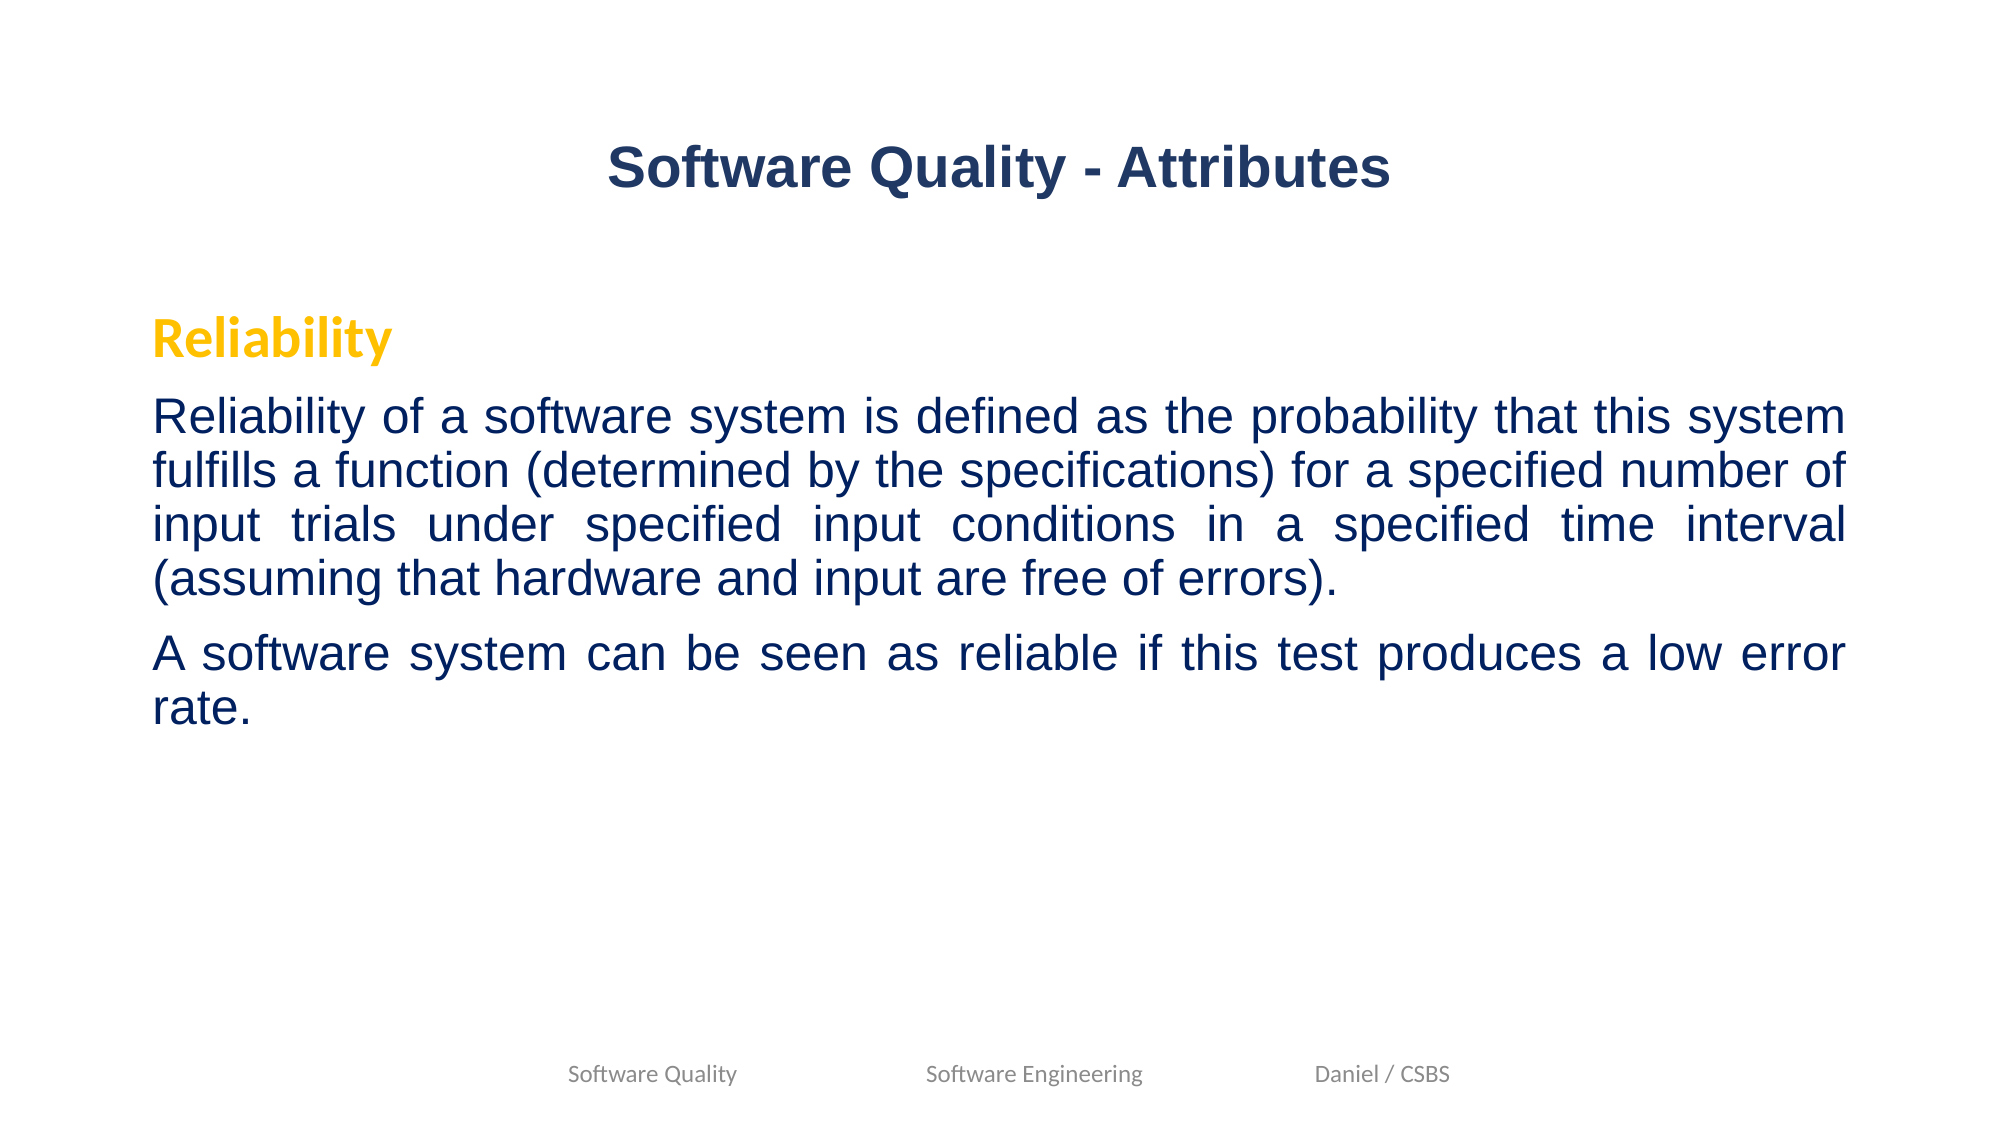

# Software Quality - Attributes
Reliability
Reliability of a software system is defined as the probability that this system fulfills a function (determined by the specifications) for a specified number of input trials under specified input conditions in a specified time interval (assuming that hardware and input are free of errors).
A software system can be seen as reliable if this test produces a low error rate.
Software Quality                                 Software Engineering                              Daniel / CSBS